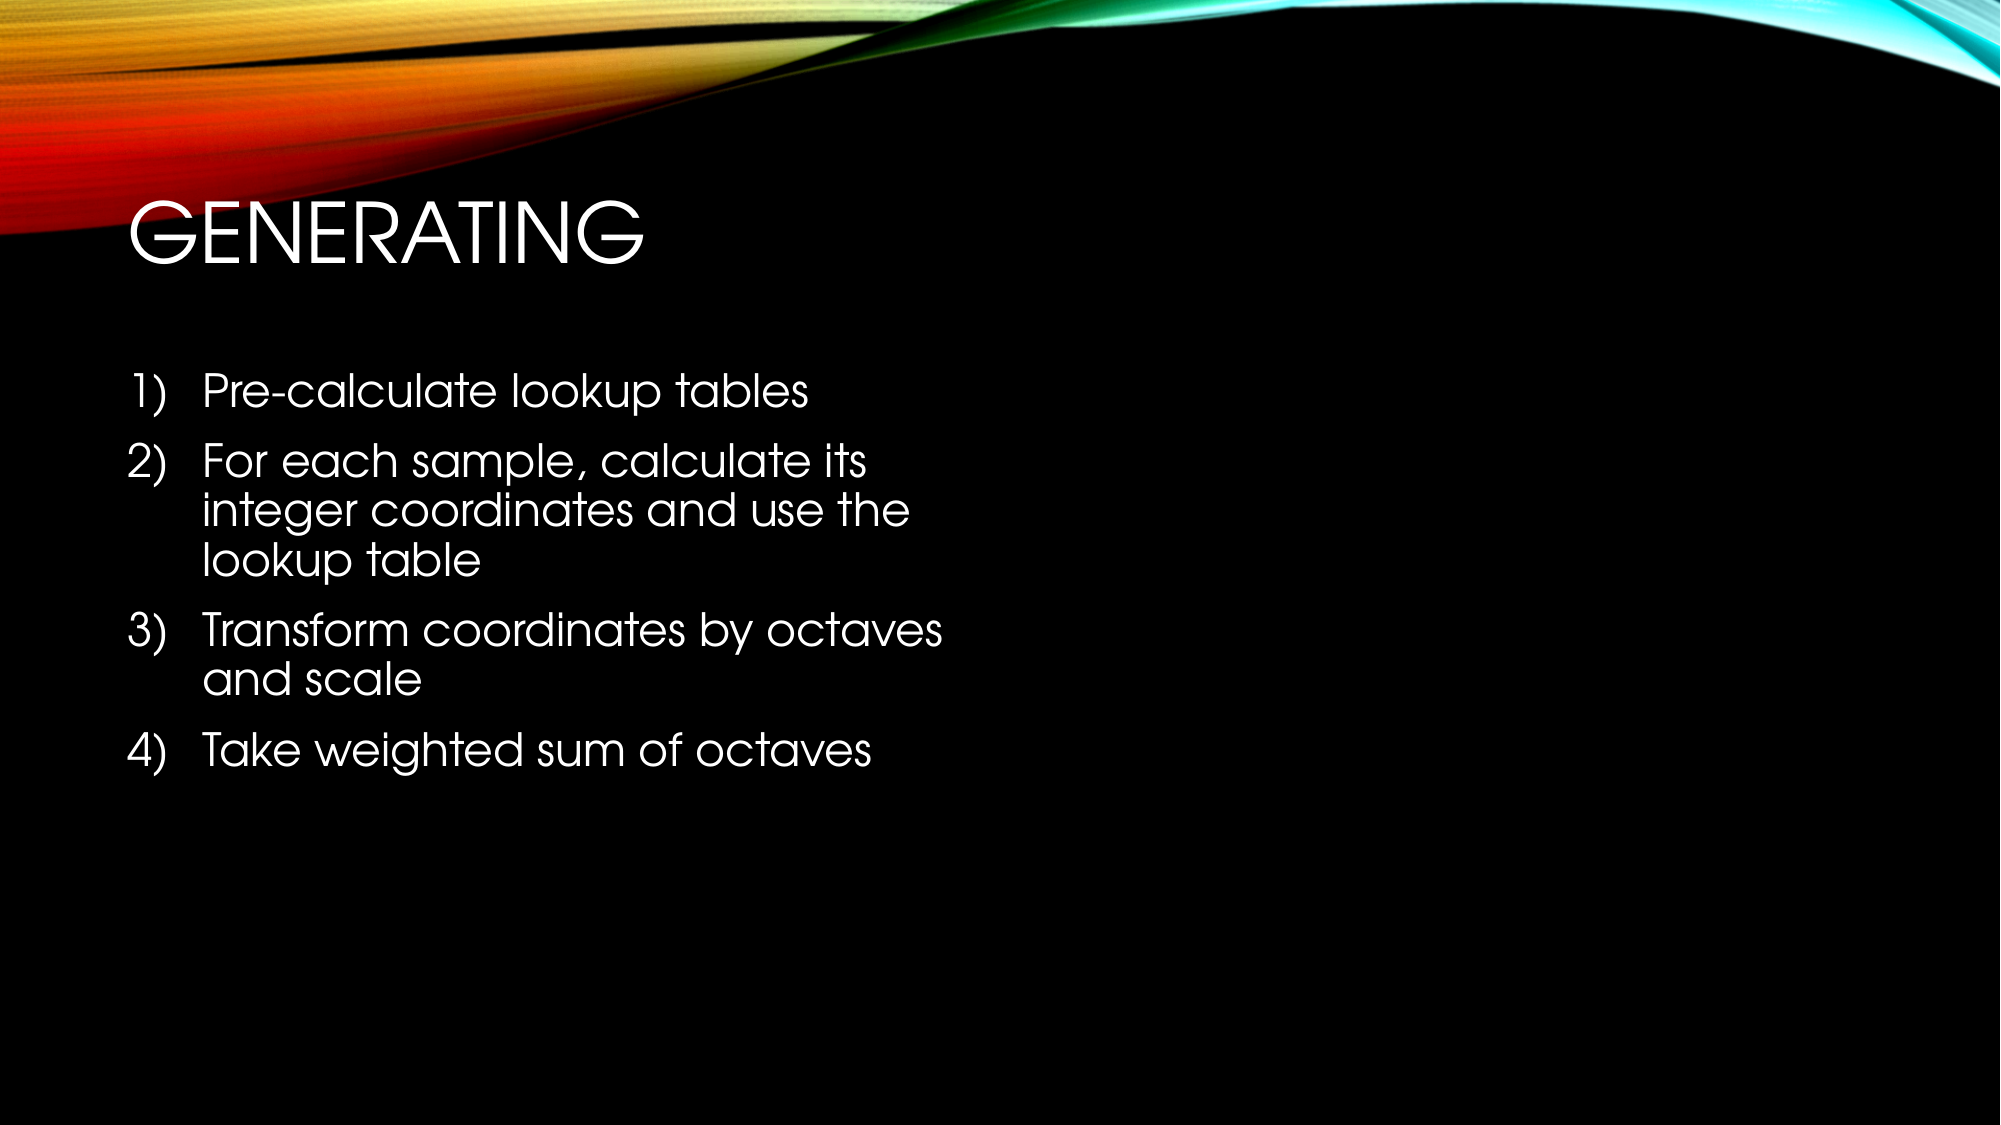

# Generating
Pre-calculate lookup tables
For each sample, calculate its integer coordinates and use the lookup table
Transform coordinates by octaves and scale
Take weighted sum of octaves